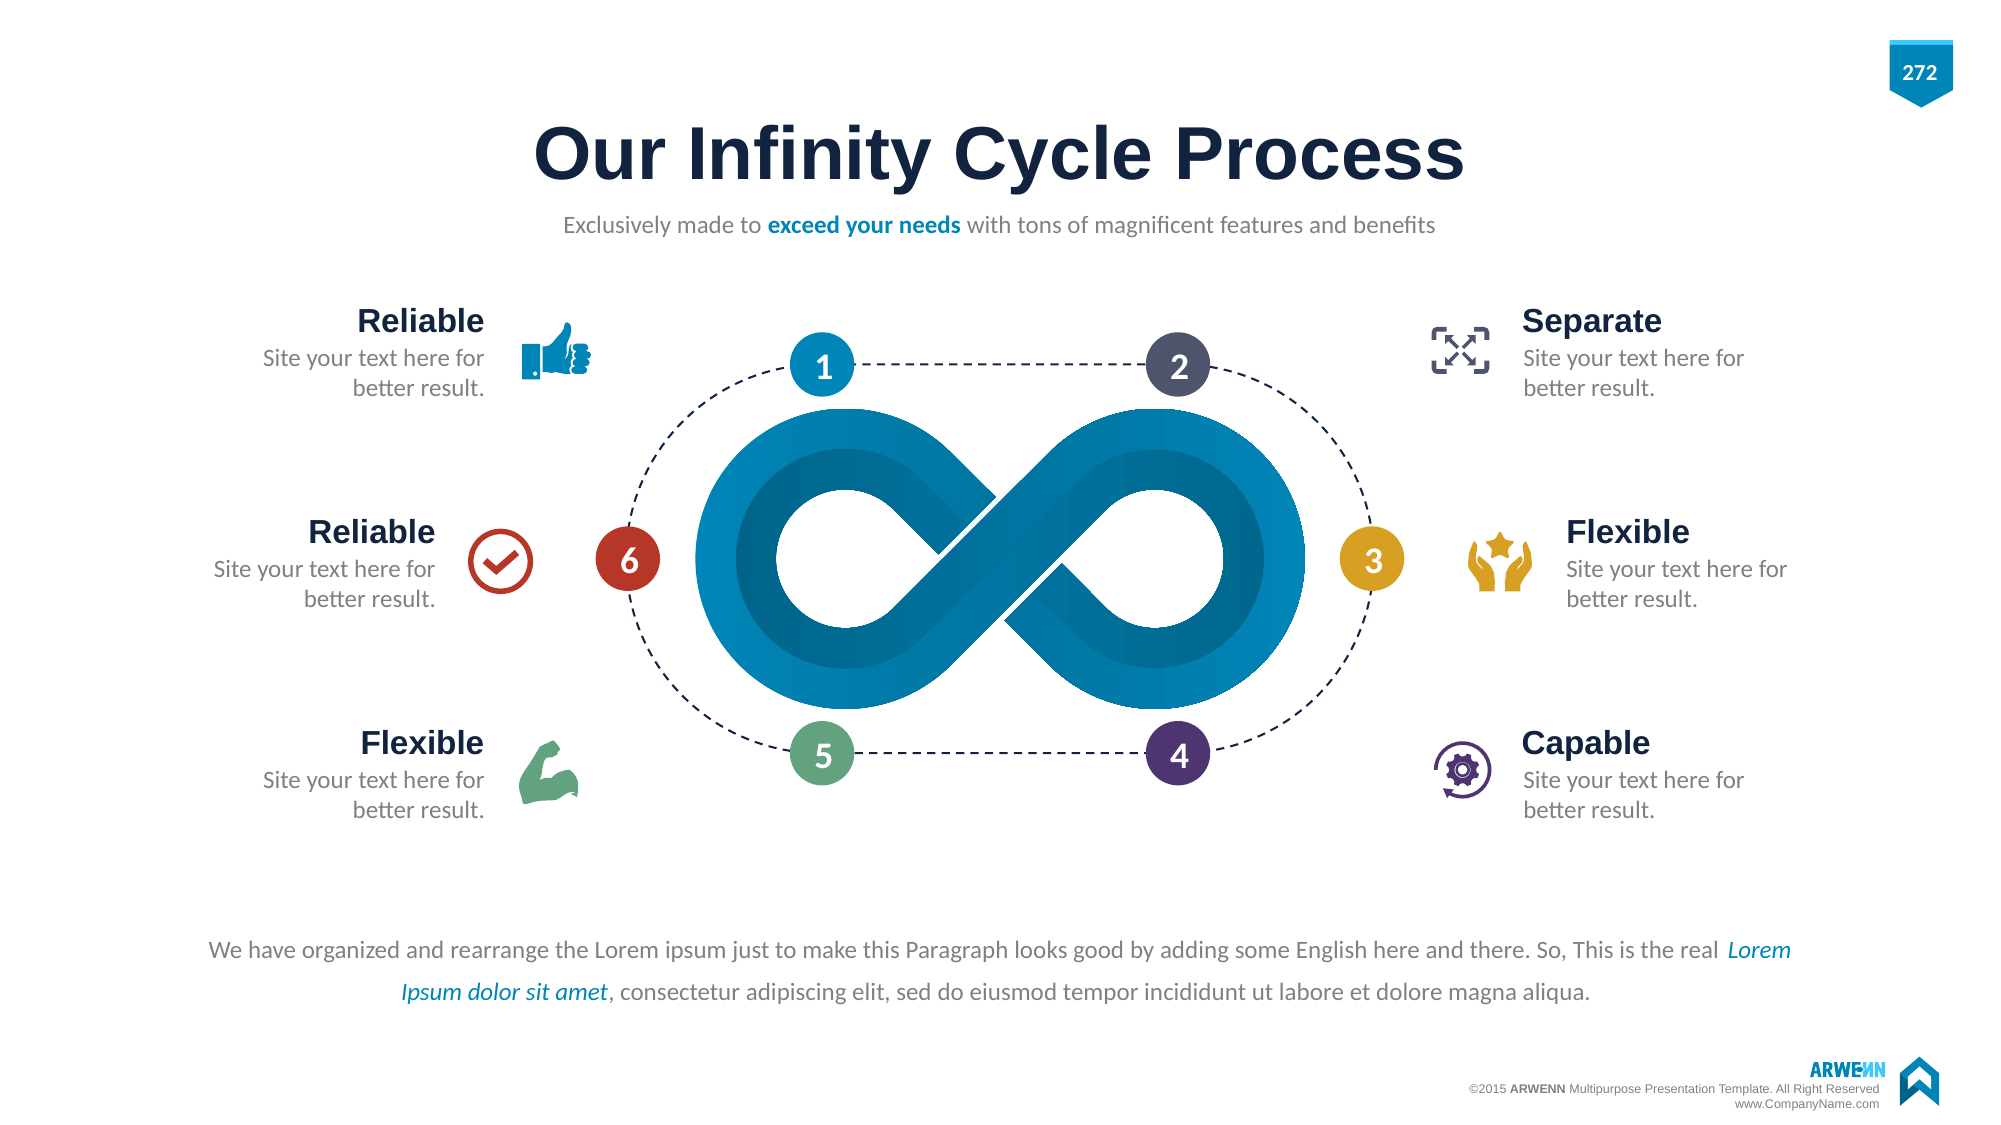

# Our Infinity Cycle Process
Exclusively made to exceed your needs with tons of magnificent features and benefits
Reliable
Site your text here for better result.
Separate
Site your text here for better result.

1
2

Reliable
Site your text here for better result.
Flexible
Site your text here for better result.
6
3

Flexible
Site your text here for better result.
Capable
Site your text here for better result.
5
4

We have organized and rearrange the Lorem ipsum just to make this Paragraph looks good by adding some English here and there. So, This is the real Lorem Ipsum dolor sit amet, consectetur adipiscing elit, sed do eiusmod tempor incididunt ut labore et dolore magna aliqua.